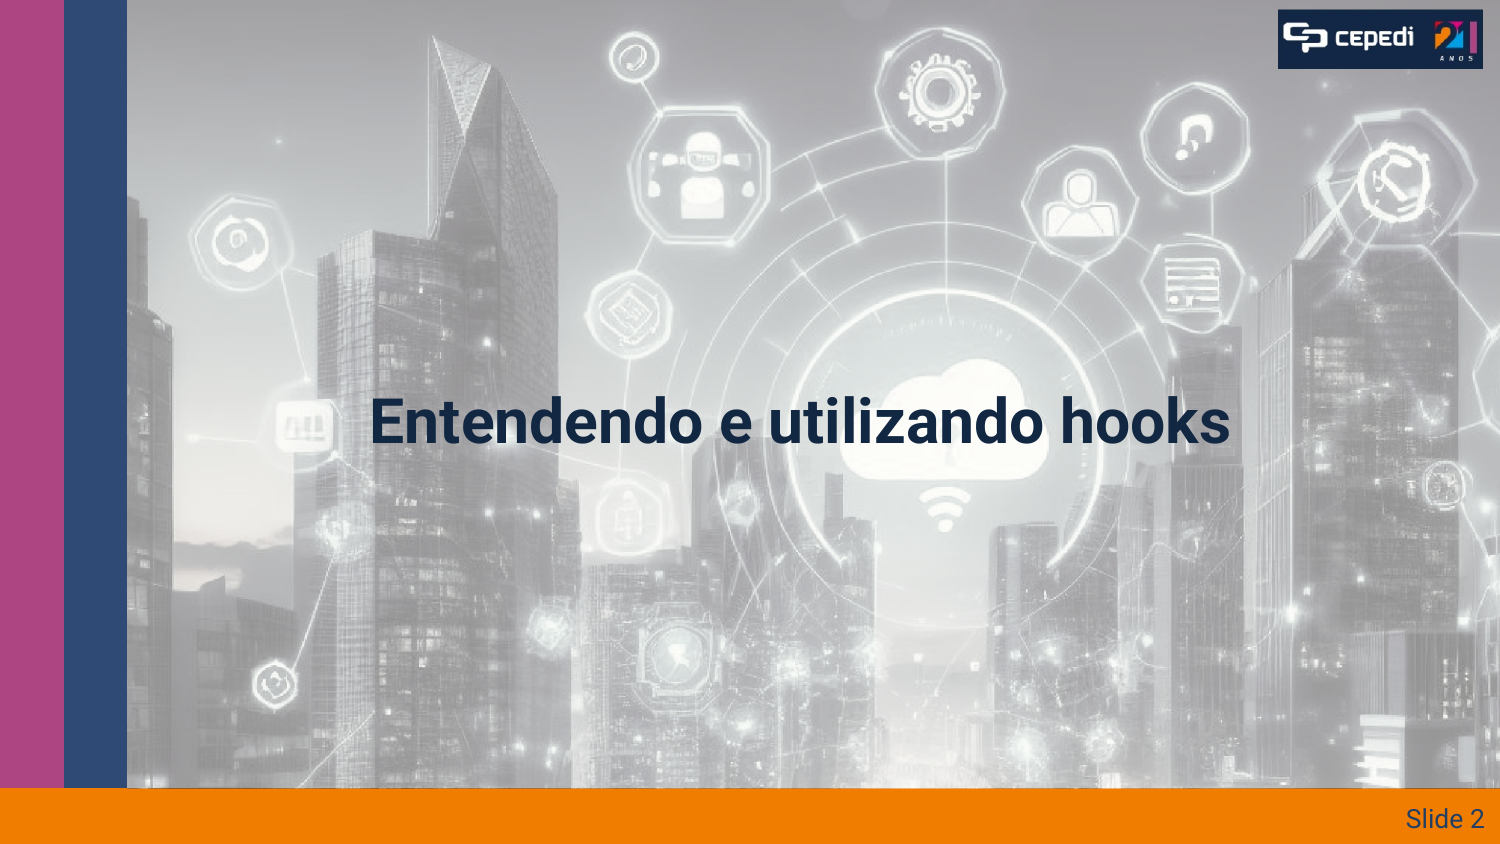

# Entendendo e utilizando hooks
Slide 2